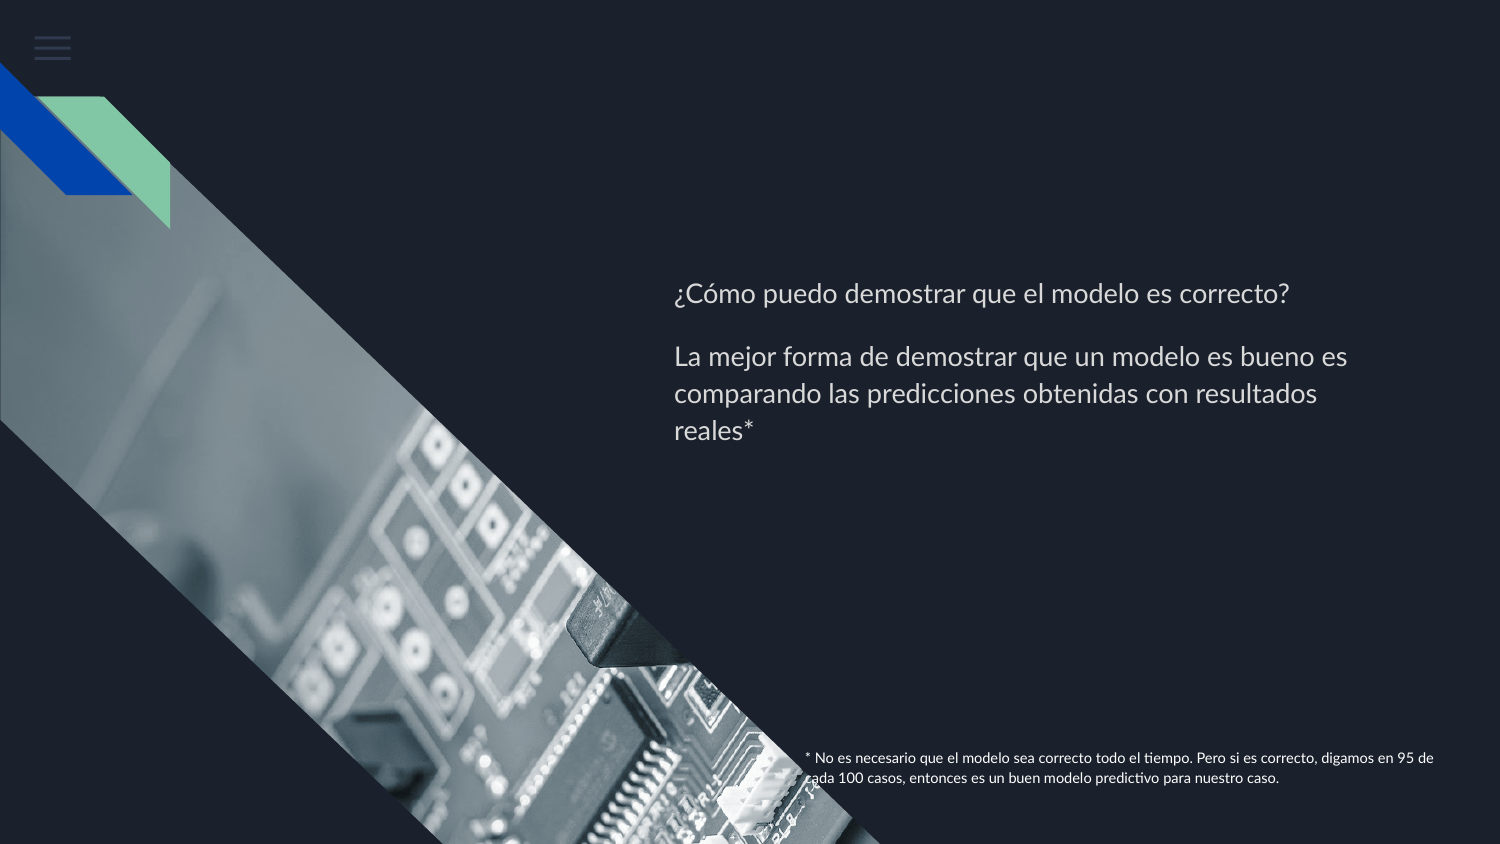

¿Cómo puedo demostrar que el modelo es correcto?
La mejor forma de demostrar que un modelo es bueno es comparando las predicciones obtenidas con resultados reales*
* No es necesario que el modelo sea correcto todo el tiempo. Pero si es correcto, digamos en 95 de cada 100 casos, entonces es un buen modelo predictivo para nuestro caso.